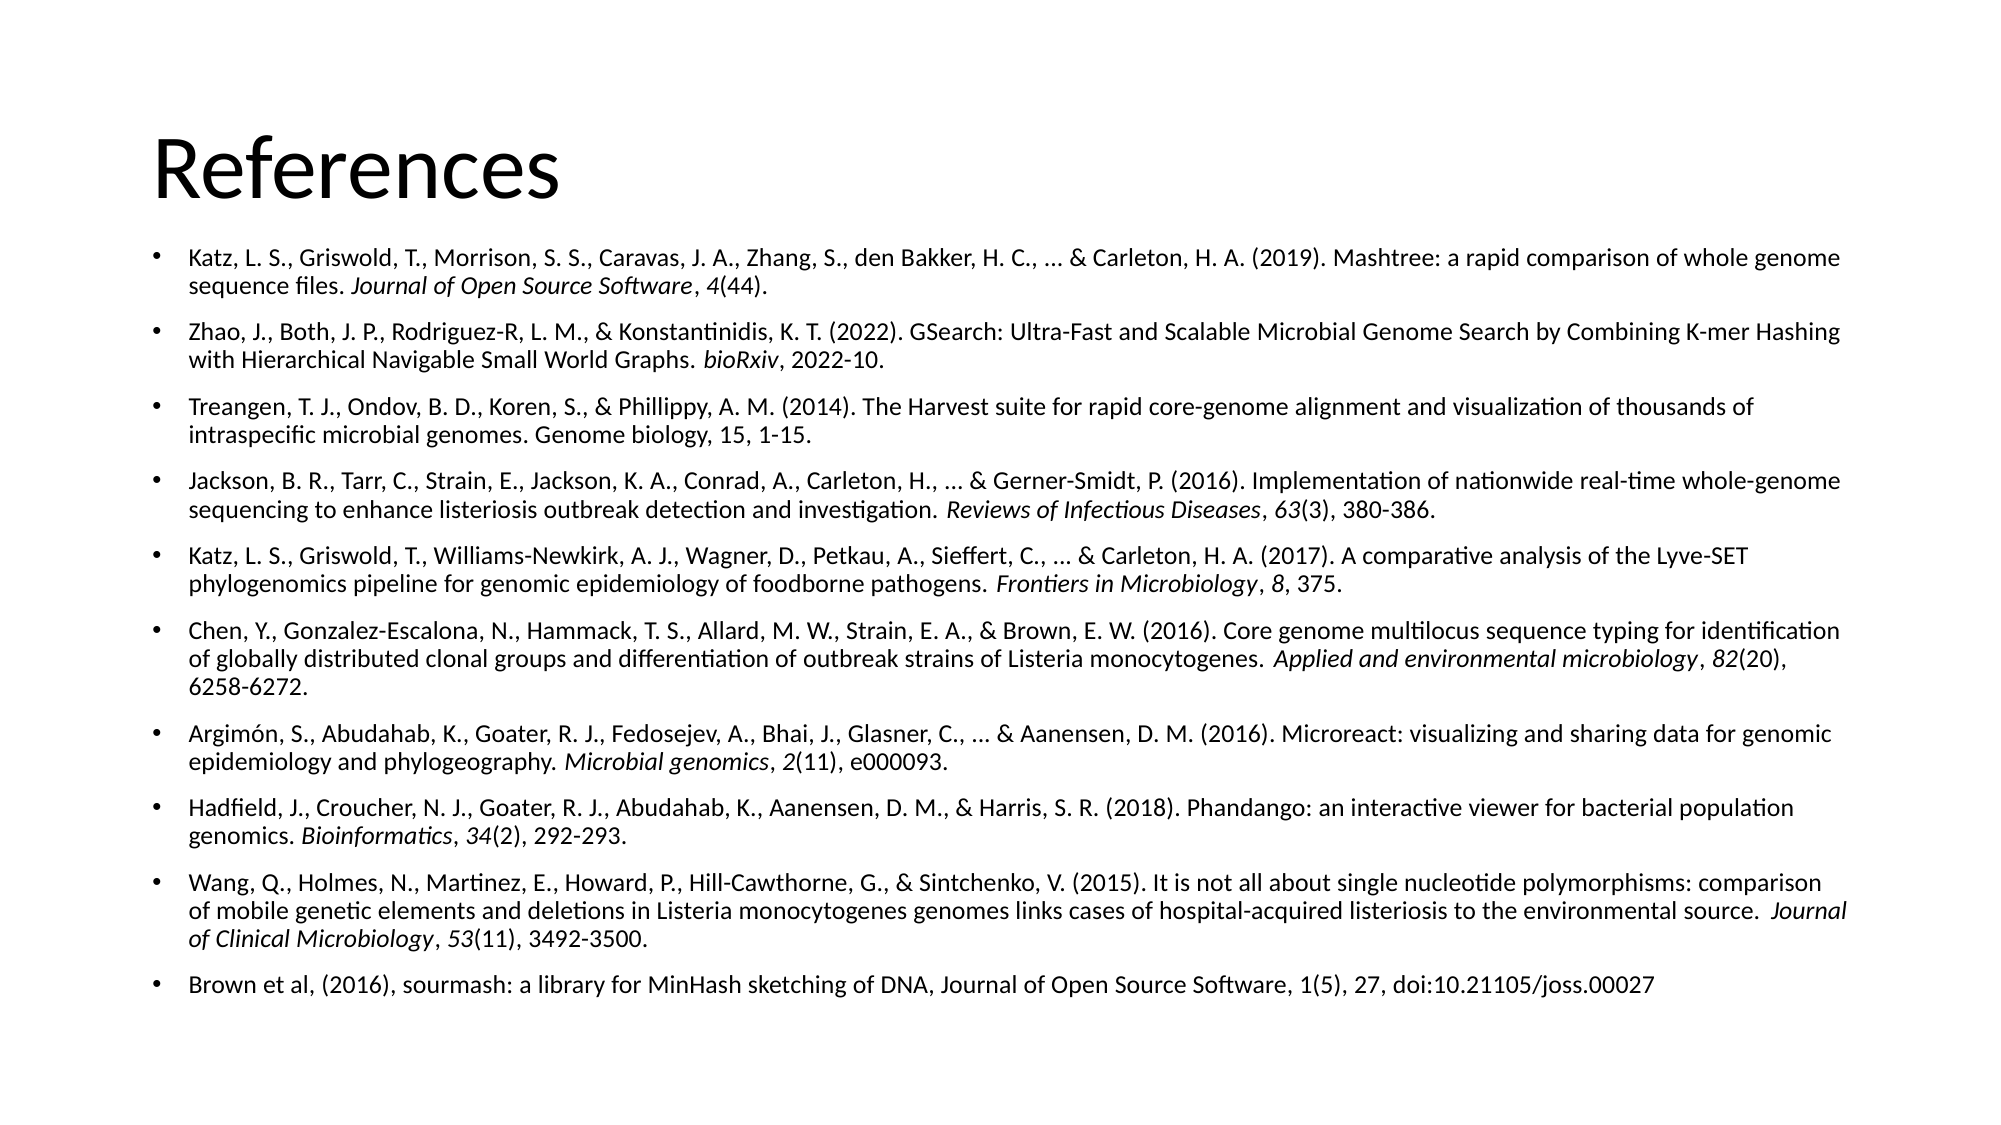

# References
Katz, L. S., Griswold, T., Morrison, S. S., Caravas, J. A., Zhang, S., den Bakker, H. C., ... & Carleton, H. A. (2019). Mashtree: a rapid comparison of whole genome sequence files. Journal of Open Source Software, 4(44).
Zhao, J., Both, J. P., Rodriguez-R, L. M., & Konstantinidis, K. T. (2022). GSearch: Ultra-Fast and Scalable Microbial Genome Search by Combining K-mer Hashing with Hierarchical Navigable Small World Graphs. bioRxiv, 2022-10.
Treangen, T. J., Ondov, B. D., Koren, S., & Phillippy, A. M. (2014). The Harvest suite for rapid core-genome alignment and visualization of thousands of intraspecific microbial genomes. Genome biology, 15, 1-15.
Jackson, B. R., Tarr, C., Strain, E., Jackson, K. A., Conrad, A., Carleton, H., ... & Gerner-Smidt, P. (2016). Implementation of nationwide real-time whole-genome sequencing to enhance listeriosis outbreak detection and investigation. Reviews of Infectious Diseases, 63(3), 380-386.
Katz, L. S., Griswold, T., Williams-Newkirk, A. J., Wagner, D., Petkau, A., Sieffert, C., ... & Carleton, H. A. (2017). A comparative analysis of the Lyve-SET phylogenomics pipeline for genomic epidemiology of foodborne pathogens. Frontiers in Microbiology, 8, 375.
Chen, Y., Gonzalez-Escalona, N., Hammack, T. S., Allard, M. W., Strain, E. A., & Brown, E. W. (2016). Core genome multilocus sequence typing for identification of globally distributed clonal groups and differentiation of outbreak strains of Listeria monocytogenes. Applied and environmental microbiology, 82(20), 6258-6272.
Argimón, S., Abudahab, K., Goater, R. J., Fedosejev, A., Bhai, J., Glasner, C., ... & Aanensen, D. M. (2016). Microreact: visualizing and sharing data for genomic epidemiology and phylogeography. Microbial genomics, 2(11), e000093.
Hadfield, J., Croucher, N. J., Goater, R. J., Abudahab, K., Aanensen, D. M., & Harris, S. R. (2018). Phandango: an interactive viewer for bacterial population genomics. Bioinformatics, 34(2), 292-293.
Wang, Q., Holmes, N., Martinez, E., Howard, P., Hill-Cawthorne, G., & Sintchenko, V. (2015). It is not all about single nucleotide polymorphisms: comparison of mobile genetic elements and deletions in Listeria monocytogenes genomes links cases of hospital-acquired listeriosis to the environmental source. Journal of Clinical Microbiology, 53(11), 3492-3500.
Brown et al, (2016), sourmash: a library for MinHash sketching of DNA, Journal of Open Source Software, 1(5), 27, doi:10.21105/joss.00027